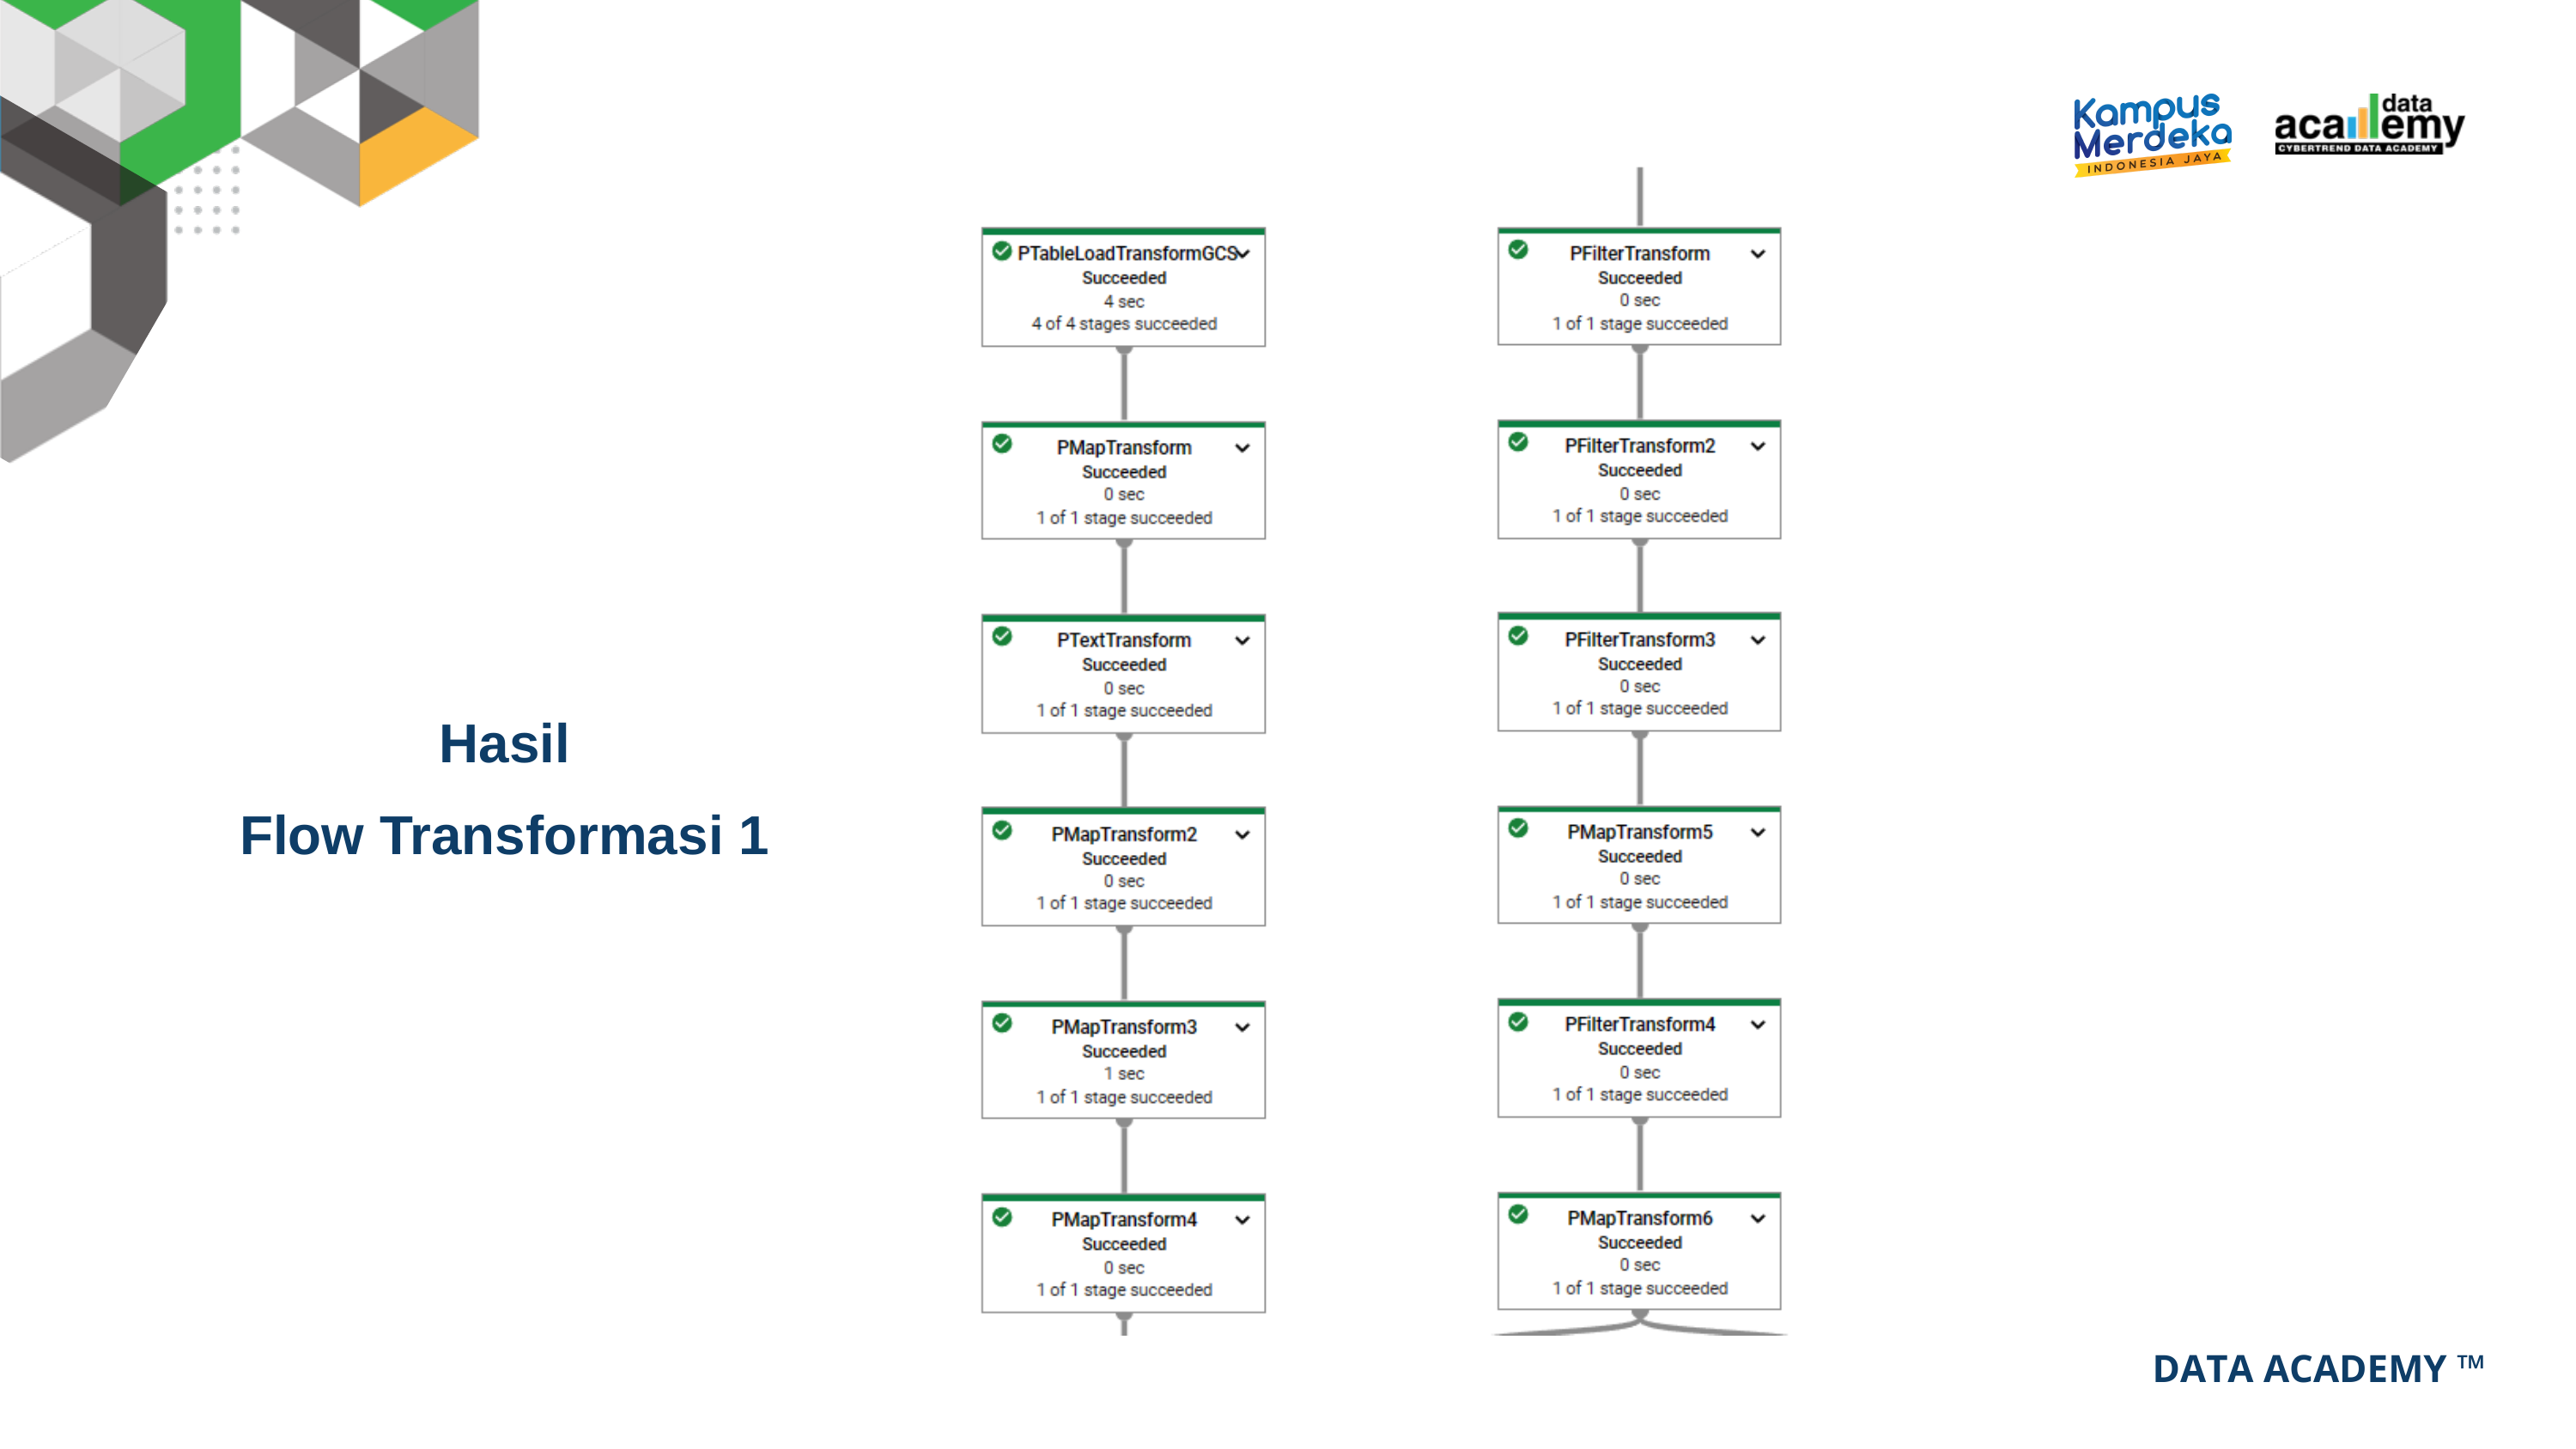

Hasil
Flow Transformasi 1
DATA ACADEMY ™